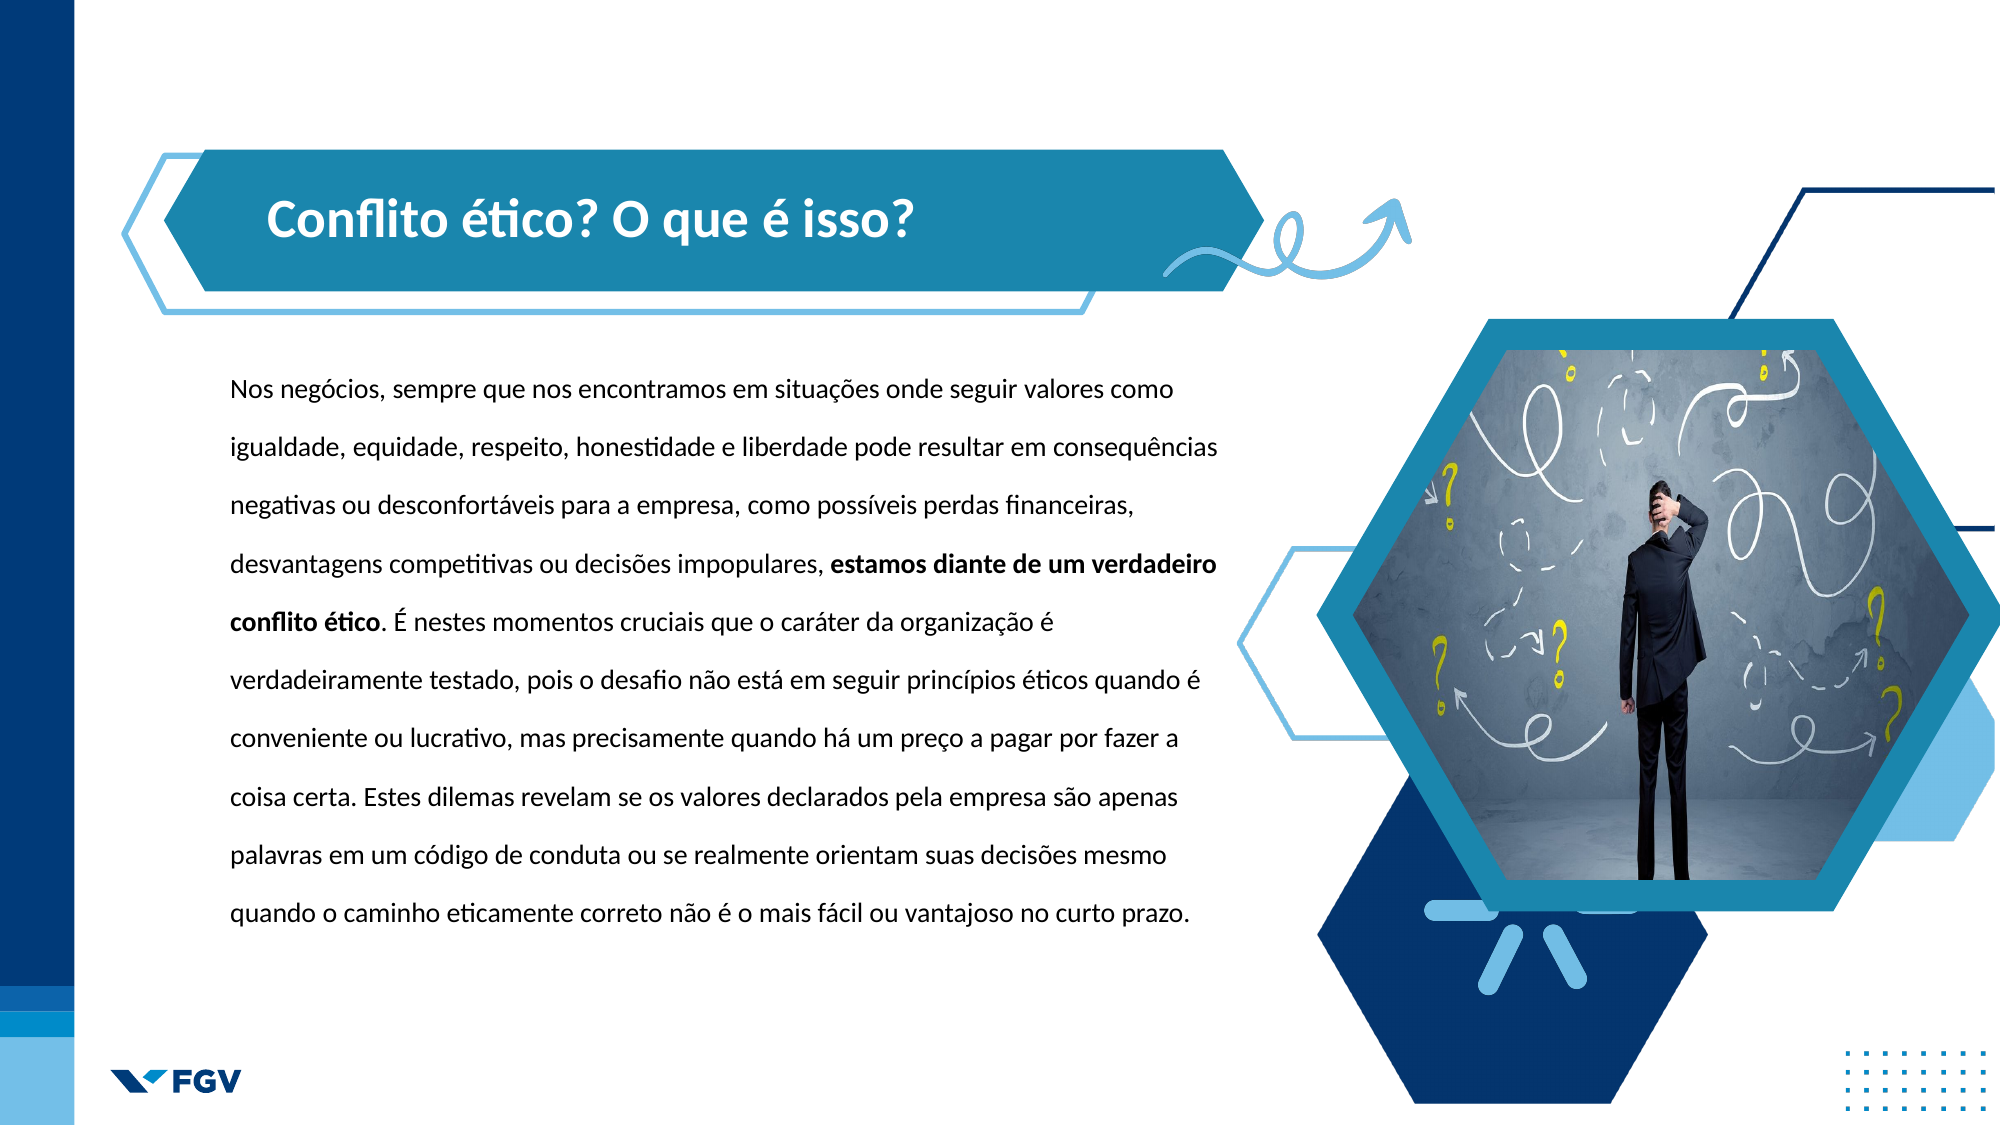

Conflito ético? O que é isso?

Nos negócios, sempre que nos encontramos em situações onde seguir valores como igualdade, equidade, respeito, honestidade e liberdade pode resultar em consequências negativas ou desconfortáveis para a empresa, como possíveis perdas financeiras, desvantagens competitivas ou decisões impopulares, estamos diante de um verdadeiro conflito ético. É nestes momentos cruciais que o caráter da organização é verdadeiramente testado, pois o desafio não está em seguir princípios éticos quando é conveniente ou lucrativo, mas precisamente quando há um preço a pagar por fazer a coisa certa. Estes dilemas revelam se os valores declarados pela empresa são apenas palavras em um código de conduta ou se realmente orientam suas decisões mesmo quando o caminho eticamente correto não é o mais fácil ou vantajoso no curto prazo.